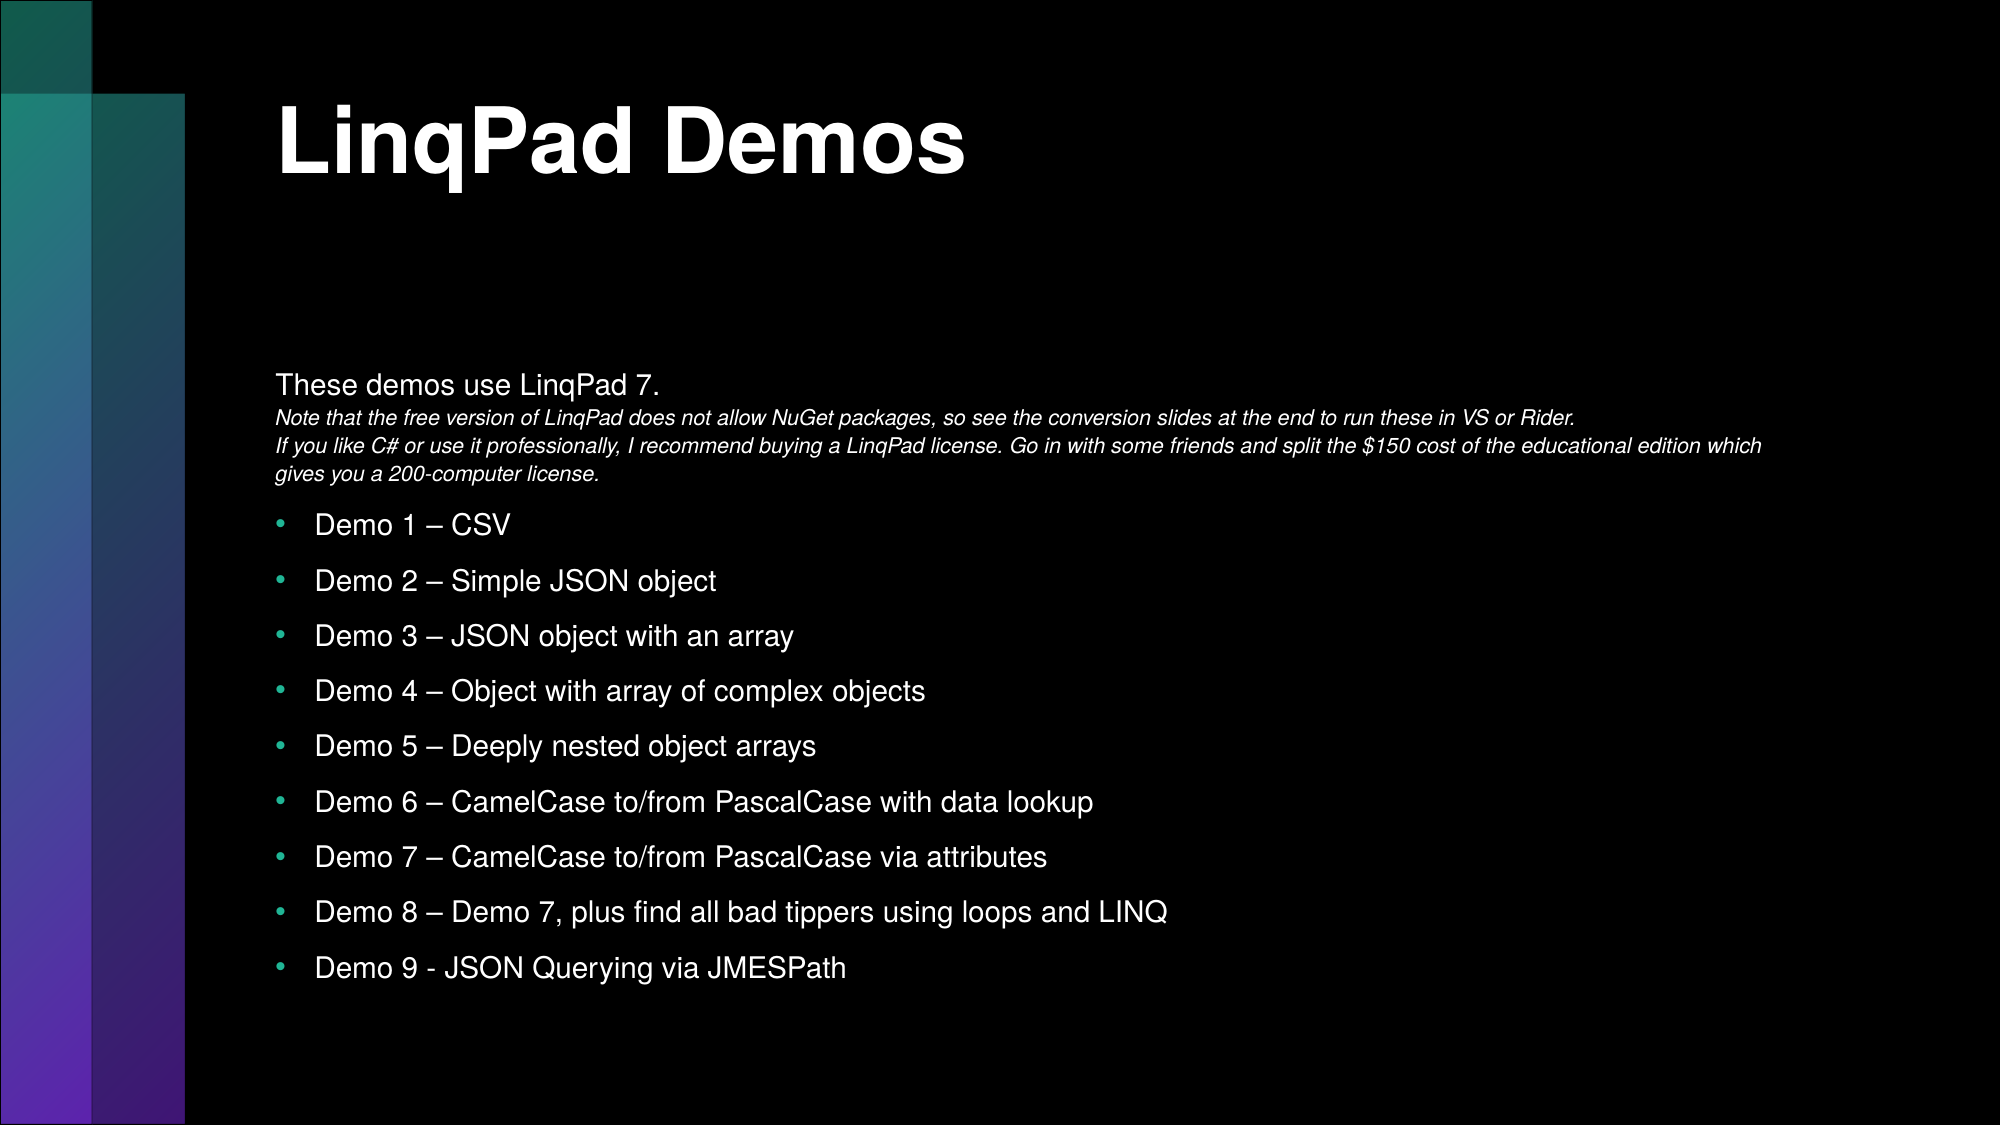

# LinqPad Demos
These demos use LinqPad 7.
Note that the free version of LinqPad does not allow NuGet packages, so see the conversion slides at the end to run these in VS or Rider.
If you like C# or use it professionally, I recommend buying a LinqPad license. Go in with some friends and split the $150 cost of the educational edition which gives you a 200-computer license.
Demo 1 – CSV
Demo 2 – Simple JSON object
Demo 3 – JSON object with an array
Demo 4 – Object with array of complex objects
Demo 5 – Deeply nested object arrays
Demo 6 – CamelCase to/from PascalCase with data lookup
Demo 7 – CamelCase to/from PascalCase via attributes
Demo 8 – Demo 7, plus find all bad tippers using loops and LINQ
Demo 9 - JSON Querying via JMESPath